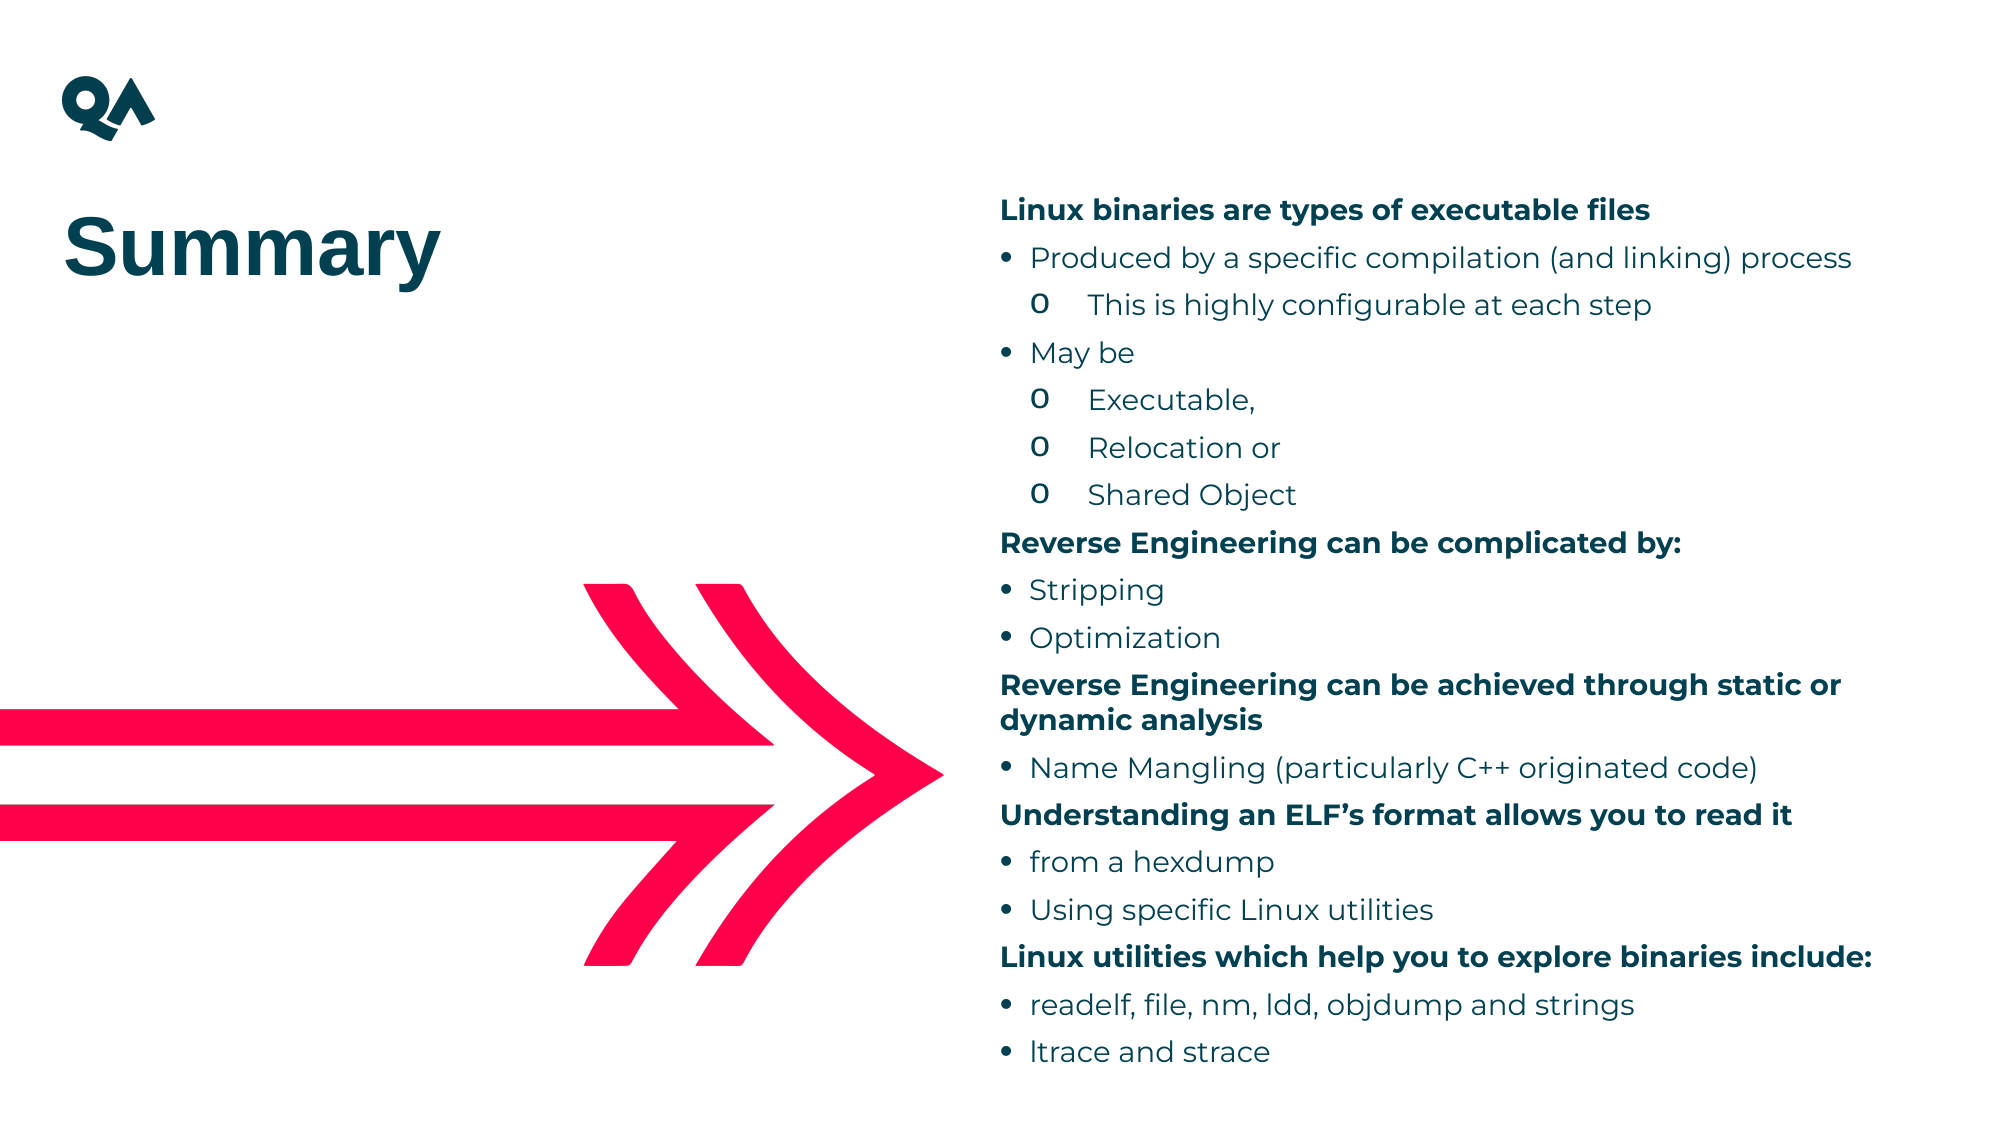

Linux binaries are types of executable files
Produced by a specific compilation (and linking) process
This is highly configurable at each step
May be
Executable,
Relocation or
Shared Object
Reverse Engineering can be complicated by:
Stripping
Optimization
Reverse Engineering can be achieved through static or dynamic analysis
Name Mangling (particularly C++ originated code)
Understanding an ELF’s format allows you to read it
from a hexdump
Using specific Linux utilities
Linux utilities which help you to explore binaries include:
readelf, file, nm, ldd, objdump and strings
ltrace and strace

Summary